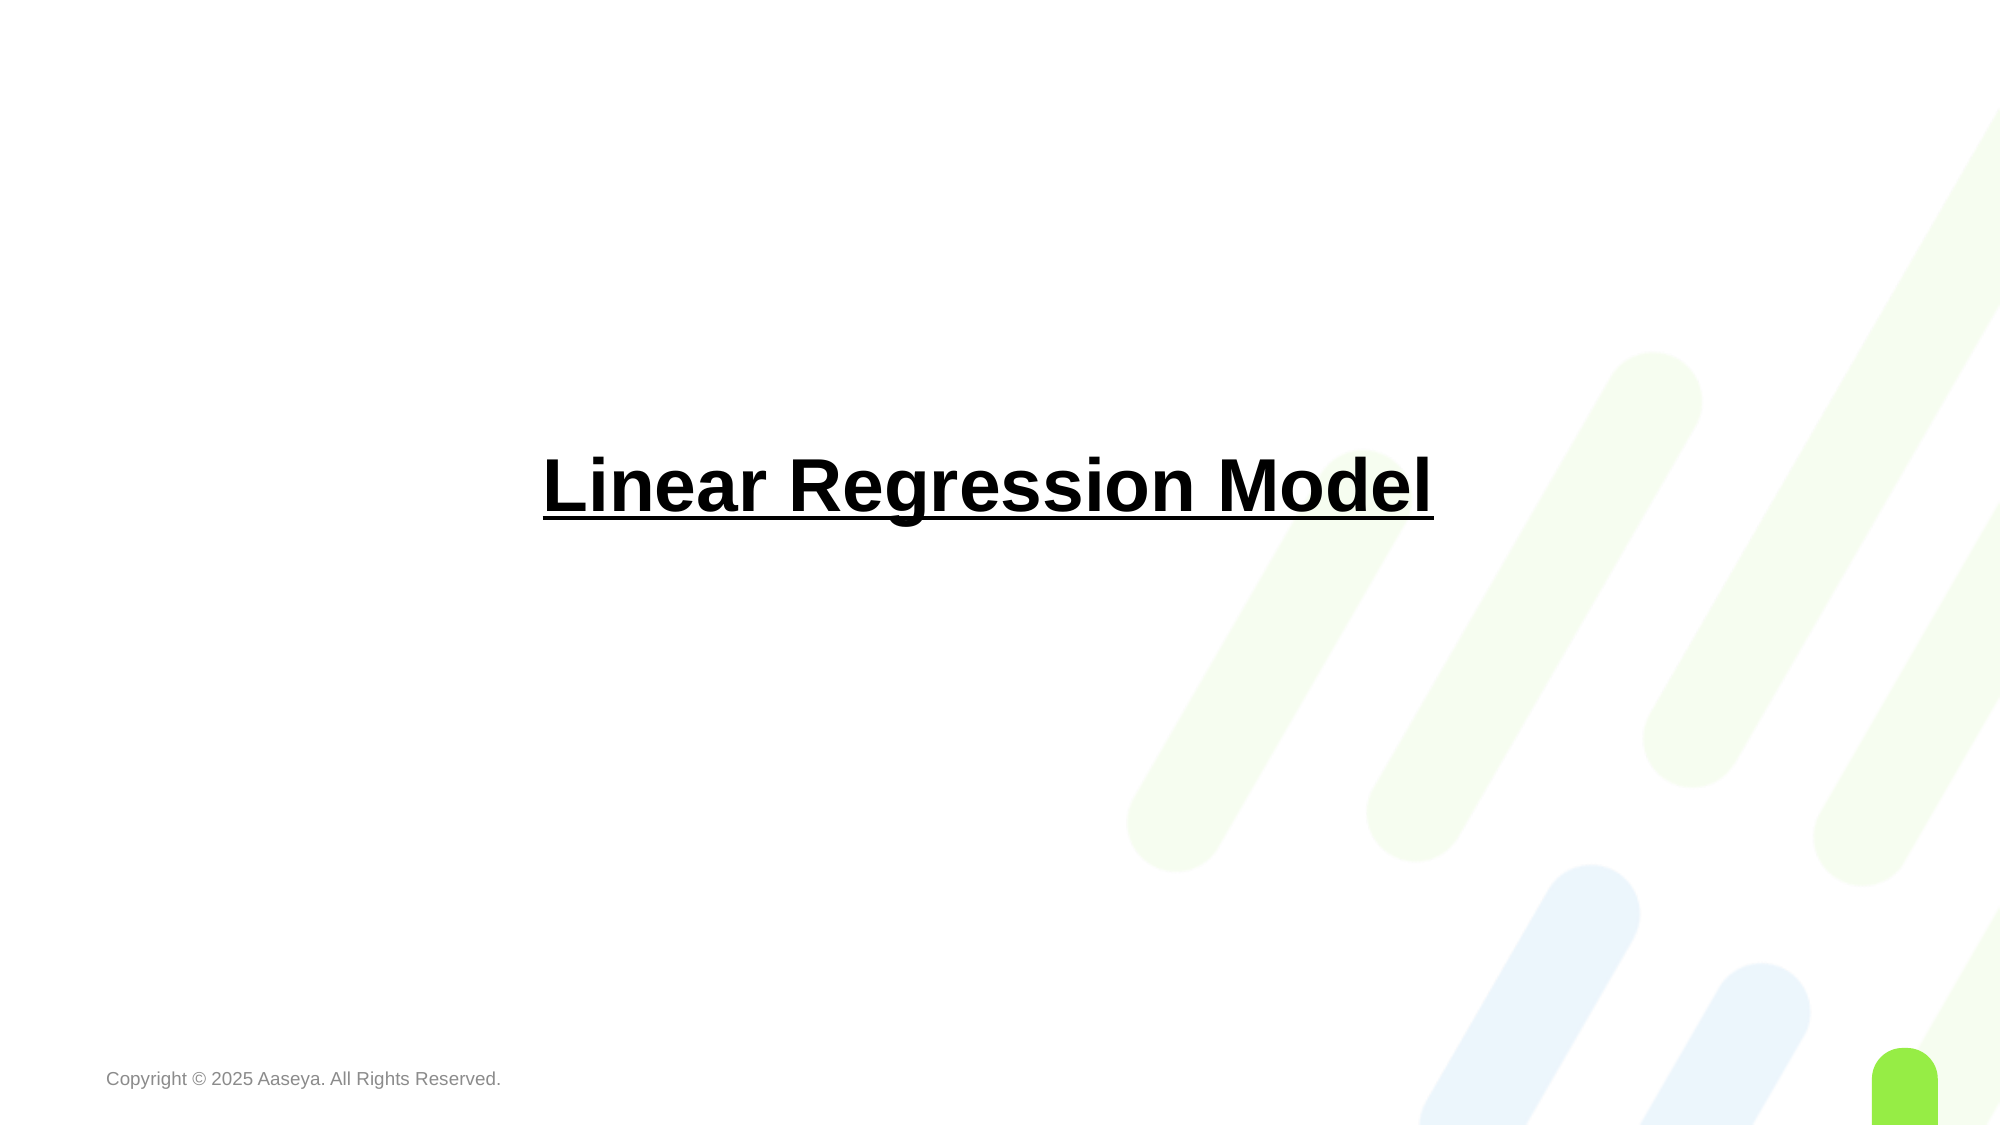

Linear Regression Model
Copyright © 2025 Aaseya. All Rights Reserved.